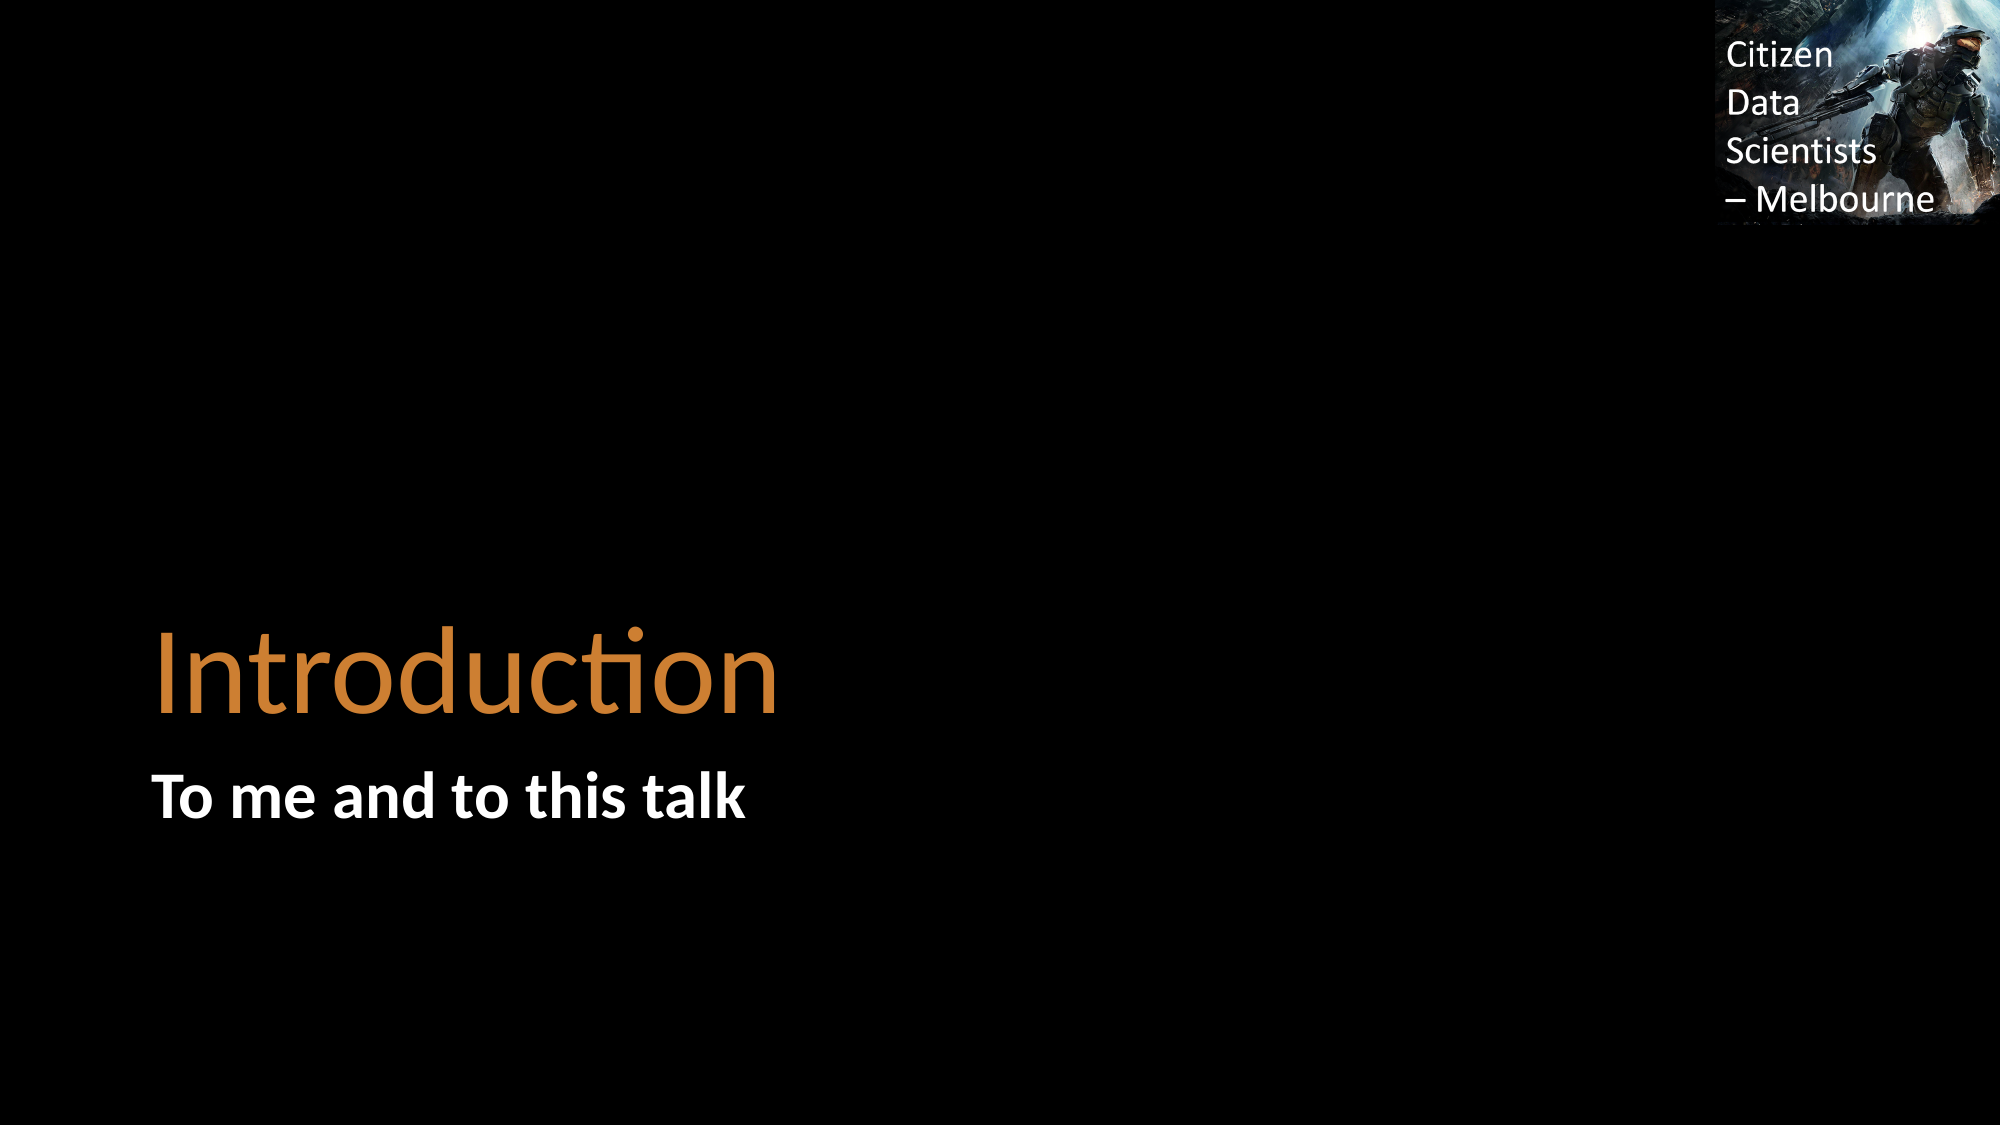

# Introduction
To me and to this talk